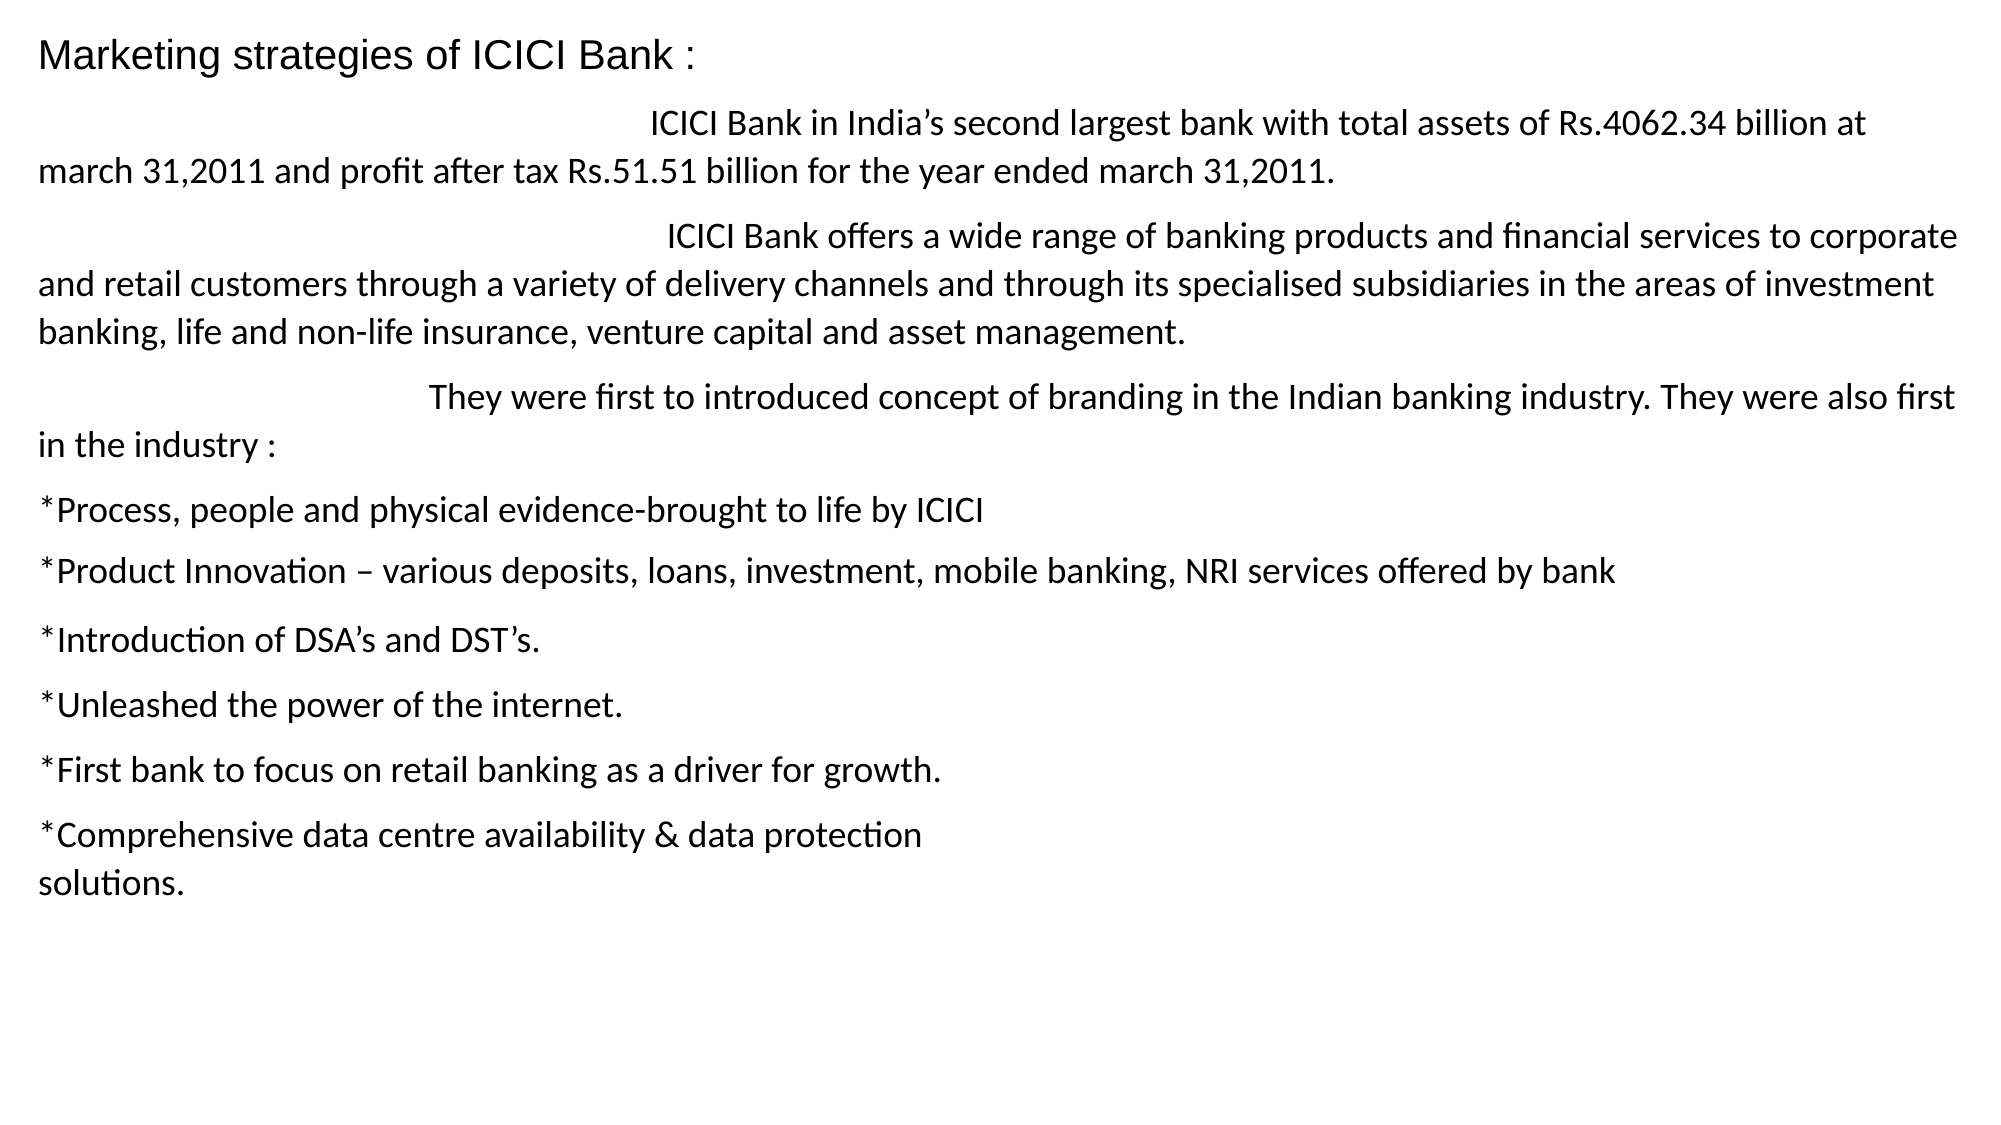

Marketing strategies of ICICI Bank :
                                                                        ICICI Bank in India’s second largest bank with total assets of Rs.4062.34 billion at march 31,2011 and profit after tax Rs.51.51 billion for the year ended march 31,2011.
                                                                          ICICI Bank offers a wide range of banking products and financial services to corporate and retail customers through a variety of delivery channels and through its specialised subsidiaries in the areas of investment banking, life and non-life insurance, venture capital and asset management.
                                              They were first to introduced concept of branding in the Indian banking industry. They were also first in the industry :
*Process, people and physical evidence-brought to life by ICICI
*Product Innovation – various deposits, loans, investment, mobile banking, NRI services offered by bank
*Introduction of DSA’s and DST’s.
*Unleashed the power of the internet.
*First bank to focus on retail banking as a driver for growth.
*Comprehensive data centre availability & data protection solutions.